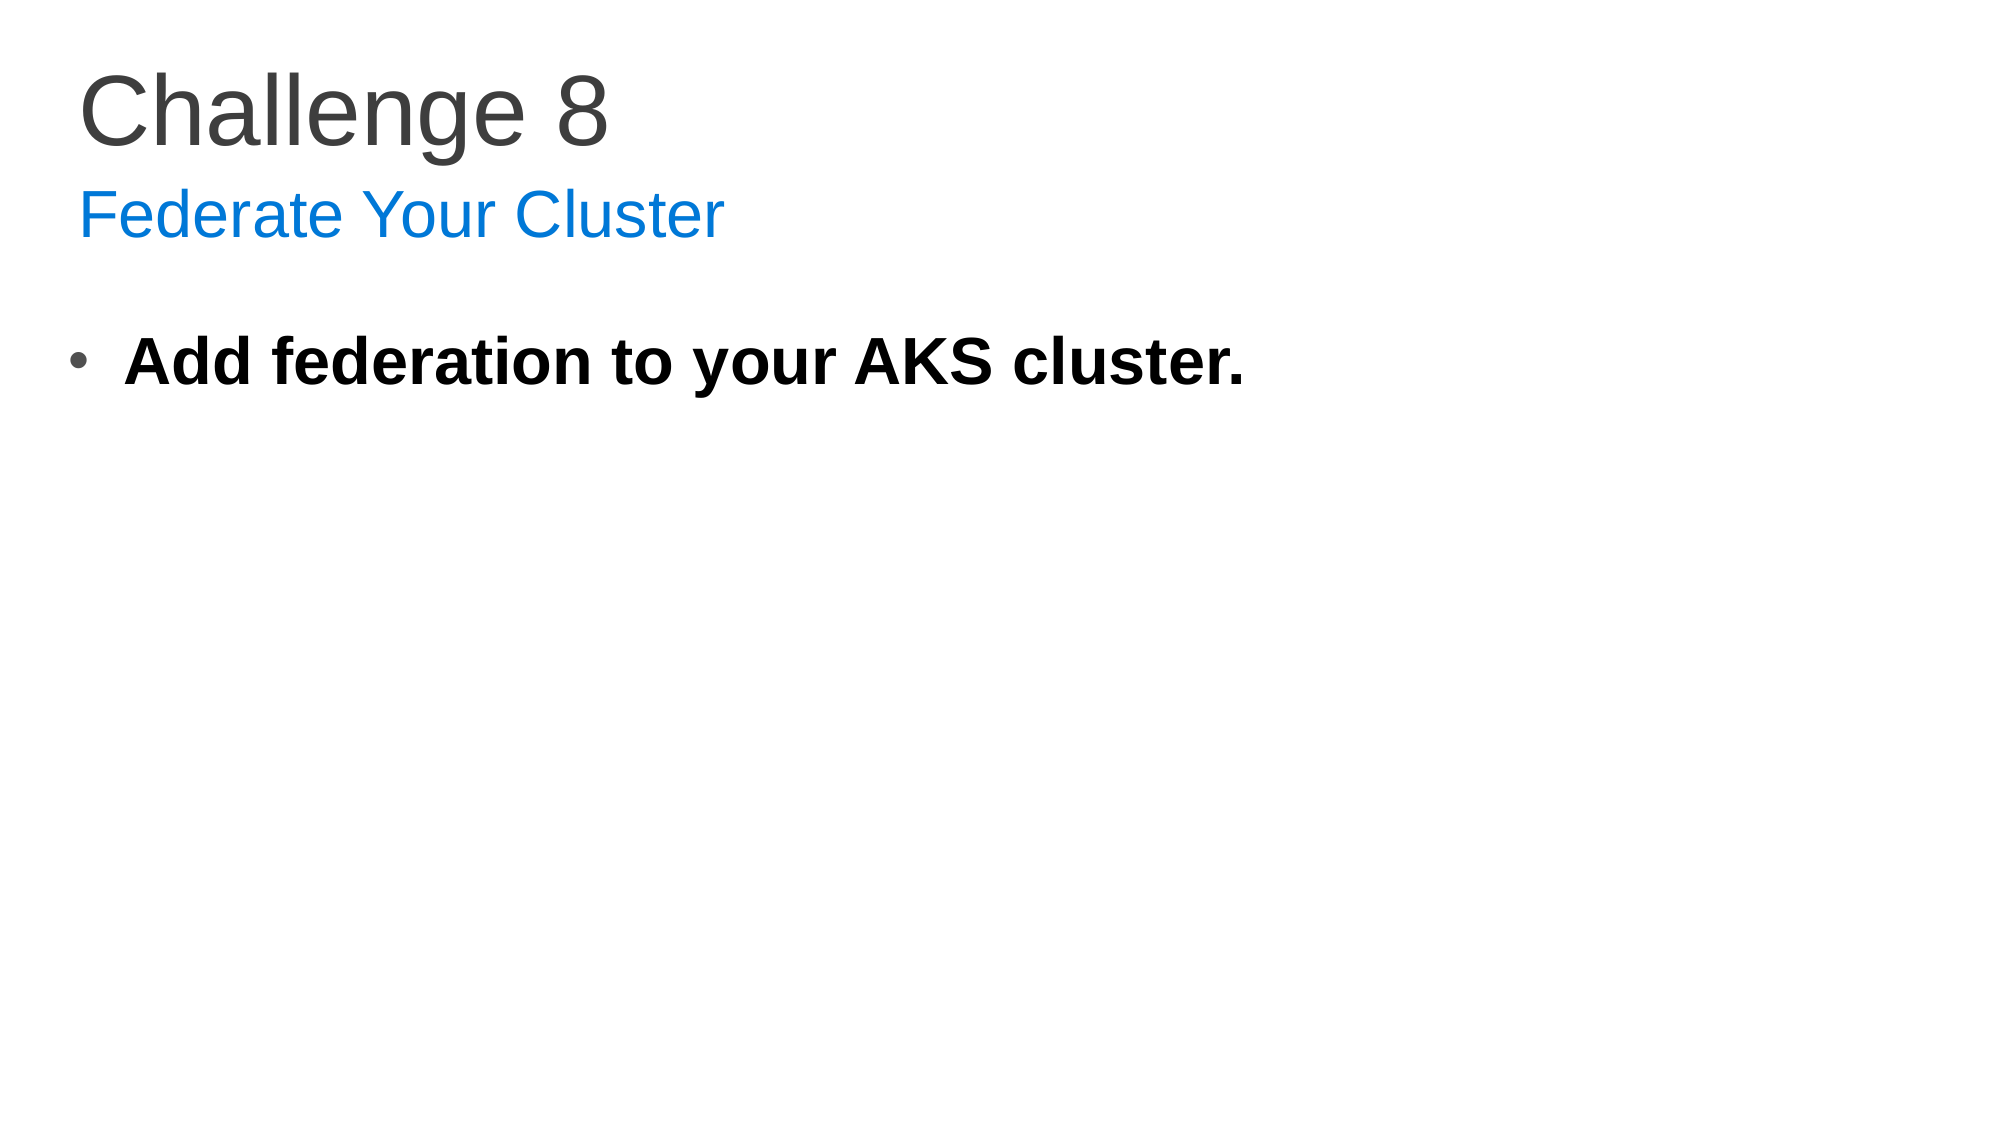

Challenge 8
Federate Your Cluster
Add federation to your AKS cluster.